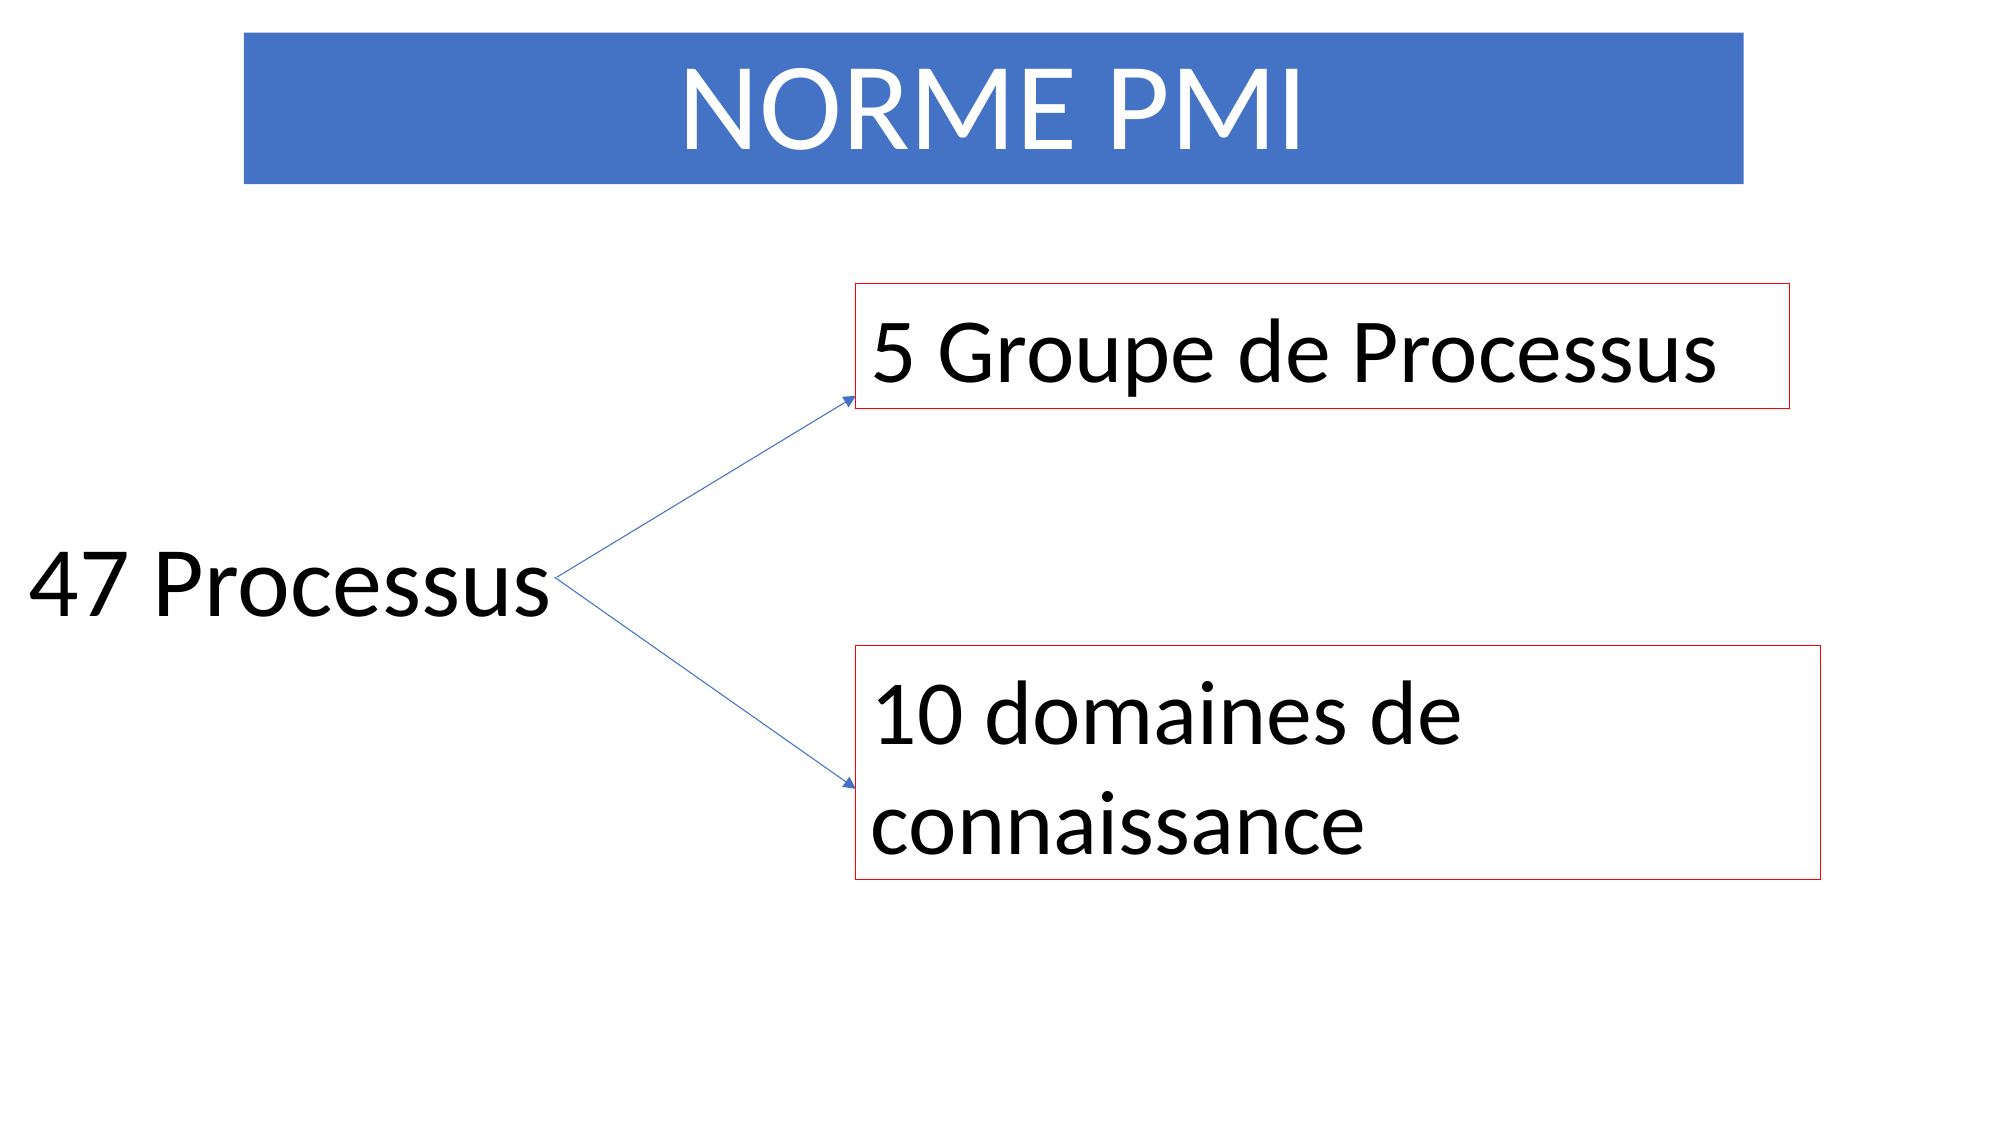

# NORME PMI
5 Groupe de Processus
47 Processus
10 domaines de connaissance